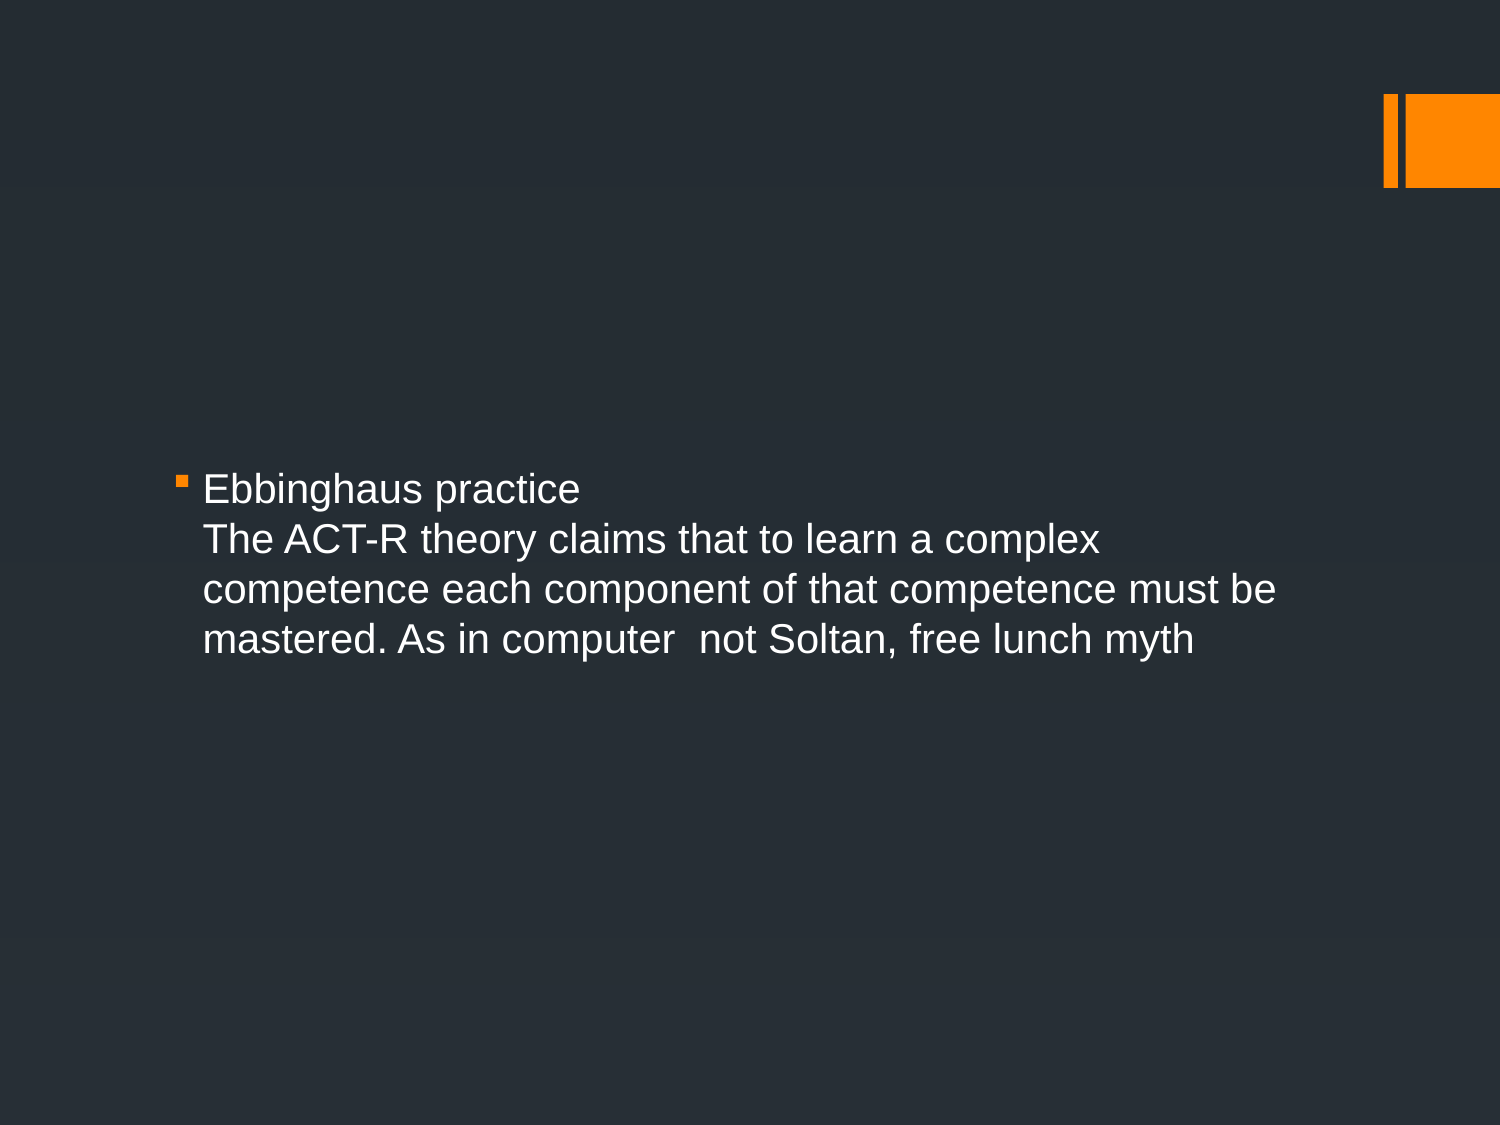

#
Ebbinghaus practice
The ACT-R theory claims that to learn a complex
competence each component of that competence must be mastered. As in computer  not Soltan, free lunch myth